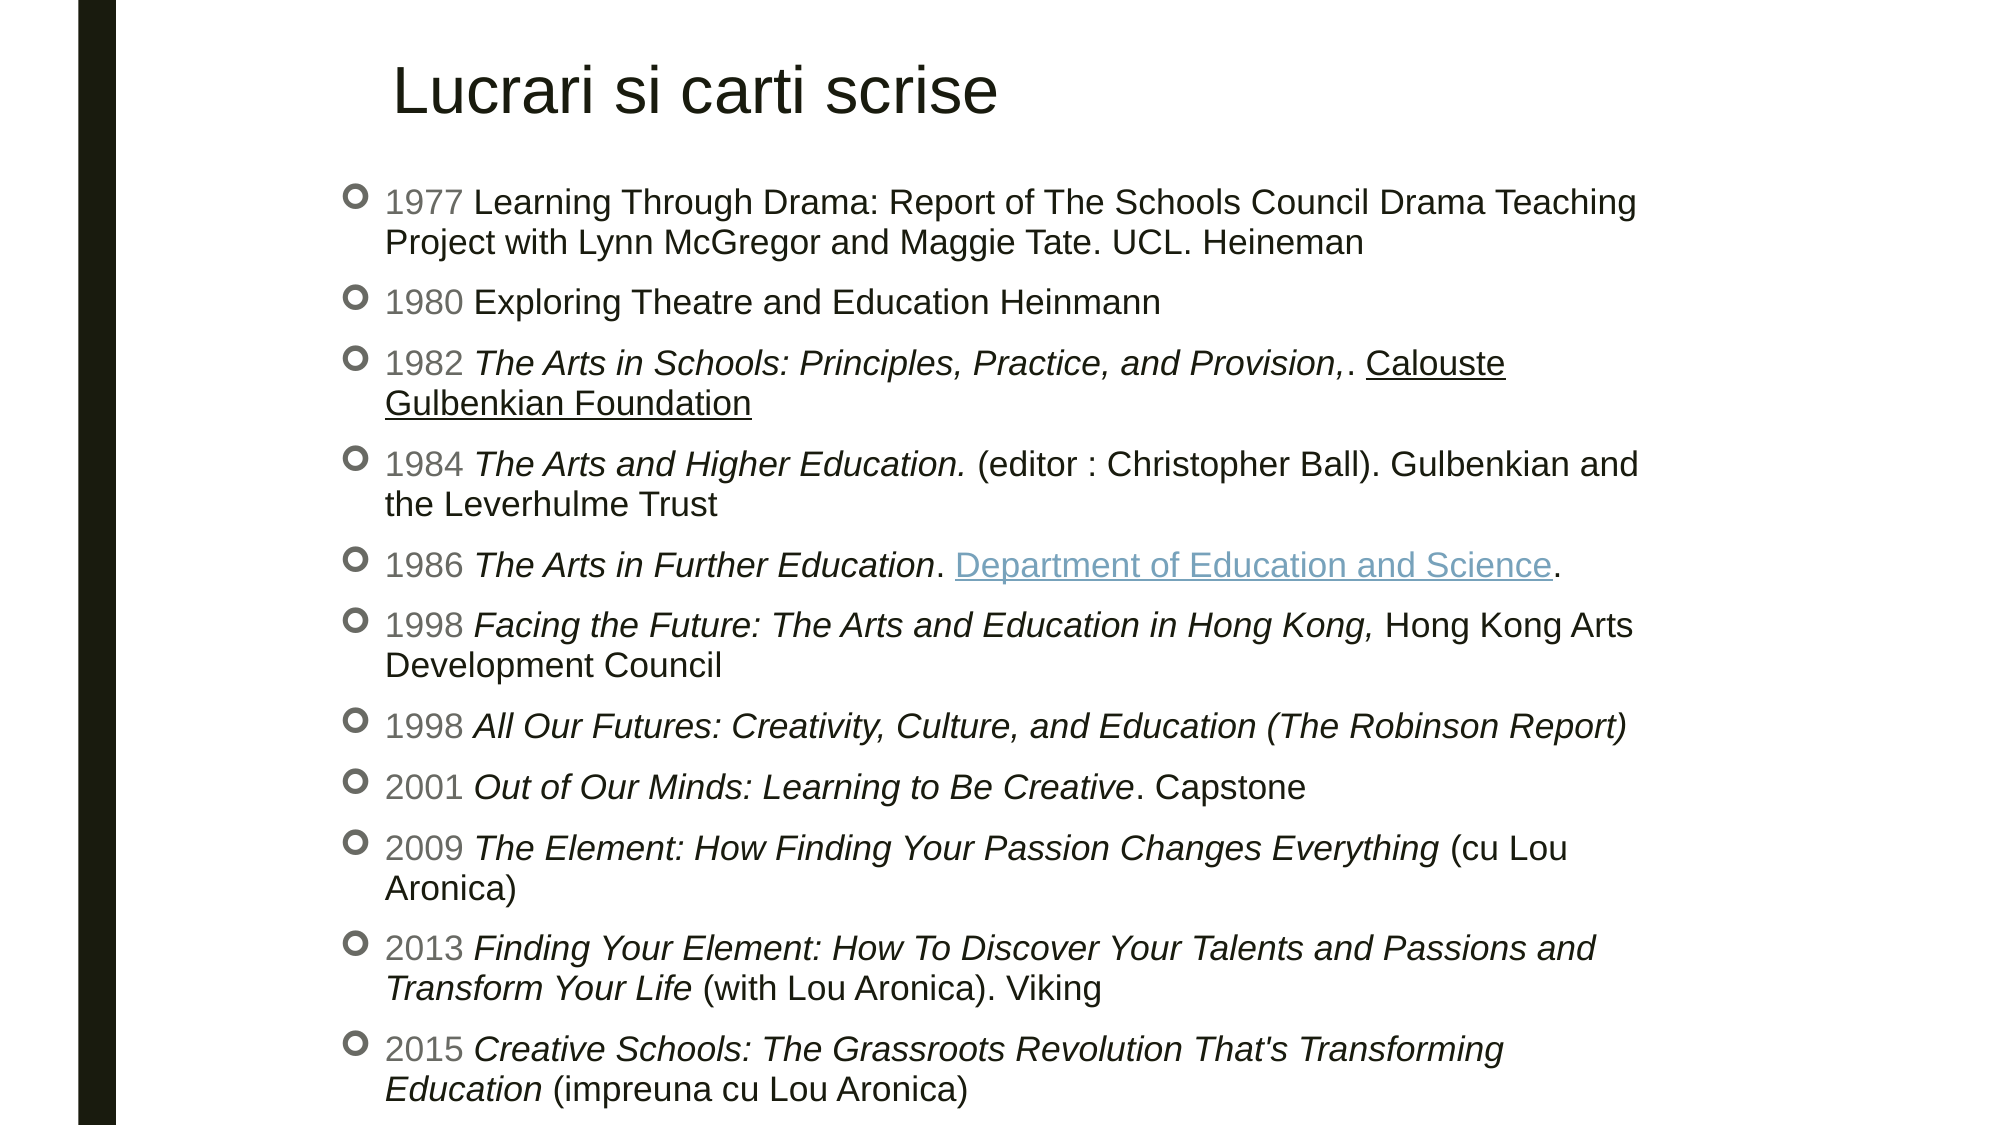

# Lucrari si carti scrise
1977 Learning Through Drama: Report of The Schools Council Drama Teaching Project with Lynn McGregor and Maggie Tate. UCL. Heineman
1980 Exploring Theatre and Education Heinmann
1982 The Arts in Schools: Principles, Practice, and Provision,. Calouste Gulbenkian Foundation
1984 The Arts and Higher Education. (editor : Christopher Ball). Gulbenkian and the Leverhulme Trust
1986 The Arts in Further Education. Department of Education and Science.
1998 Facing the Future: The Arts and Education in Hong Kong, Hong Kong Arts Development Council
1998 All Our Futures: Creativity, Culture, and Education (The Robinson Report)
2001 Out of Our Minds: Learning to Be Creative. Capstone
2009 The Element: How Finding Your Passion Changes Everything (cu Lou Aronica)
2013 Finding Your Element: How To Discover Your Talents and Passions and Transform Your Life (with Lou Aronica). Viking
2015 Creative Schools: The Grassroots Revolution That's Transforming Education (impreuna cu Lou Aronica)

8